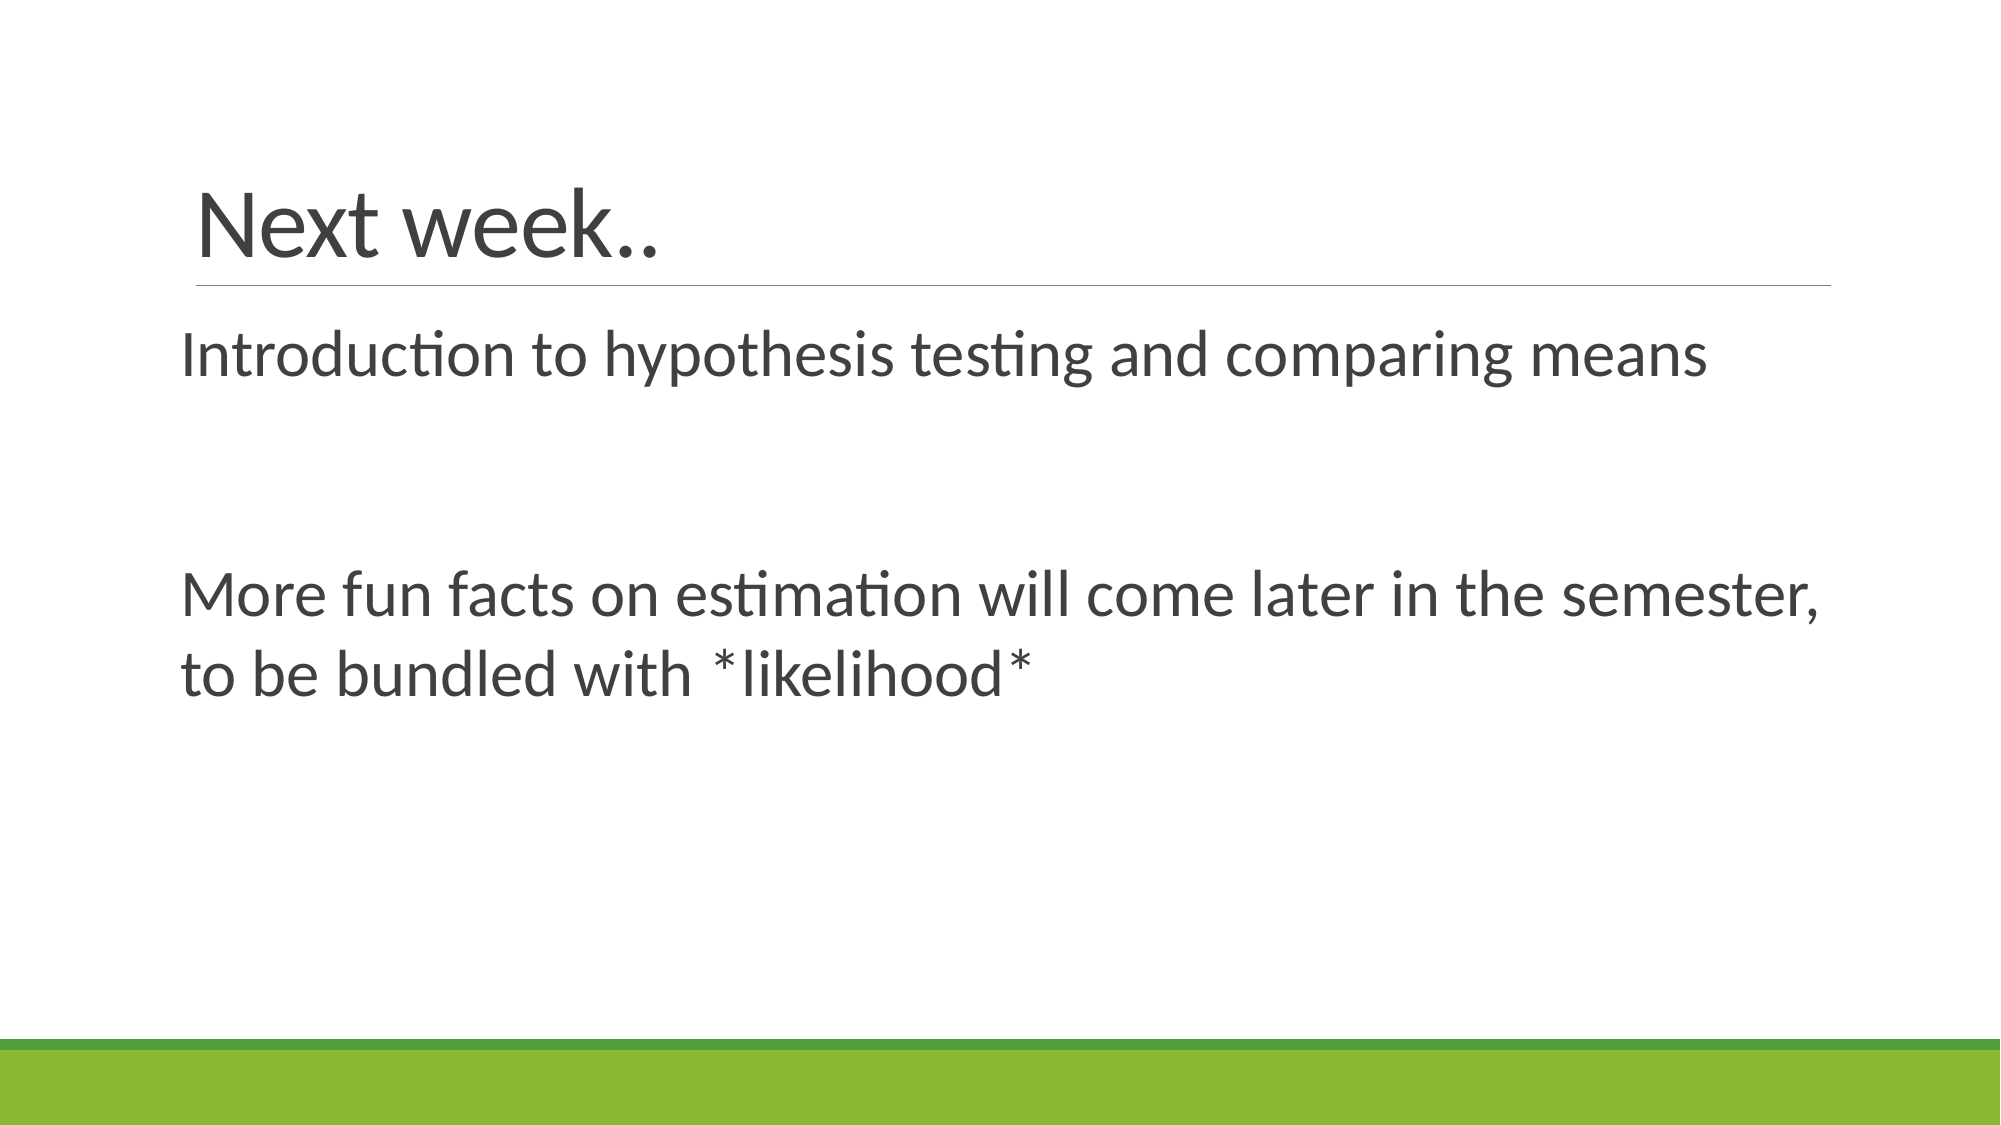

# Next week..
Introduction to hypothesis testing and comparing means

More fun facts on estimation will come later in the semester, to be bundled with *likelihood*